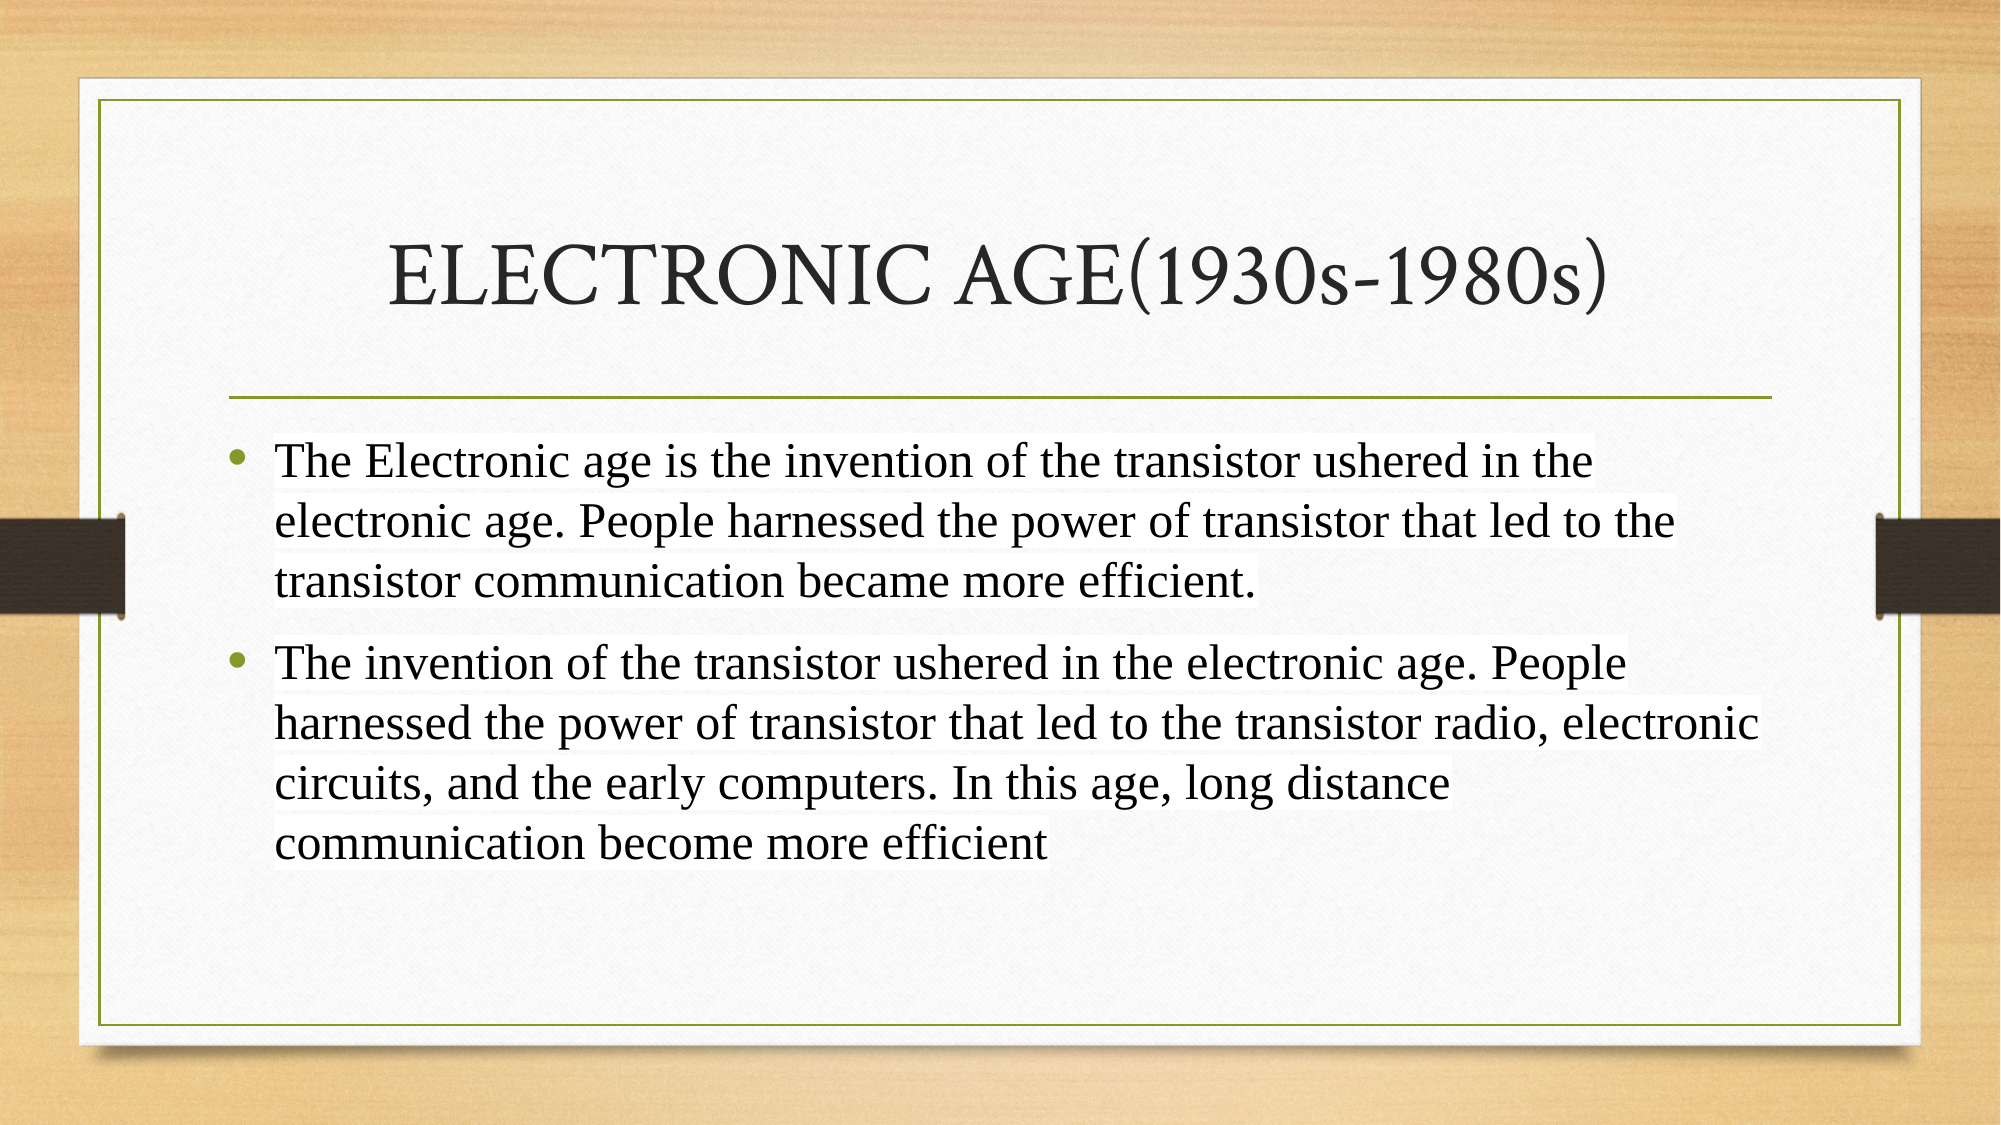

# ELECTRONIC AGE(1930s-1980s)
The Electronic age is the invention of the transistor ushered in the electronic age. People harnessed the power of transistor that led to the transistor communication became more efficient.
The invention of the transistor ushered in the electronic age. People harnessed the power of transistor that led to the transistor radio, electronic circuits, and the early computers. In this age, long distance communication become more efficient